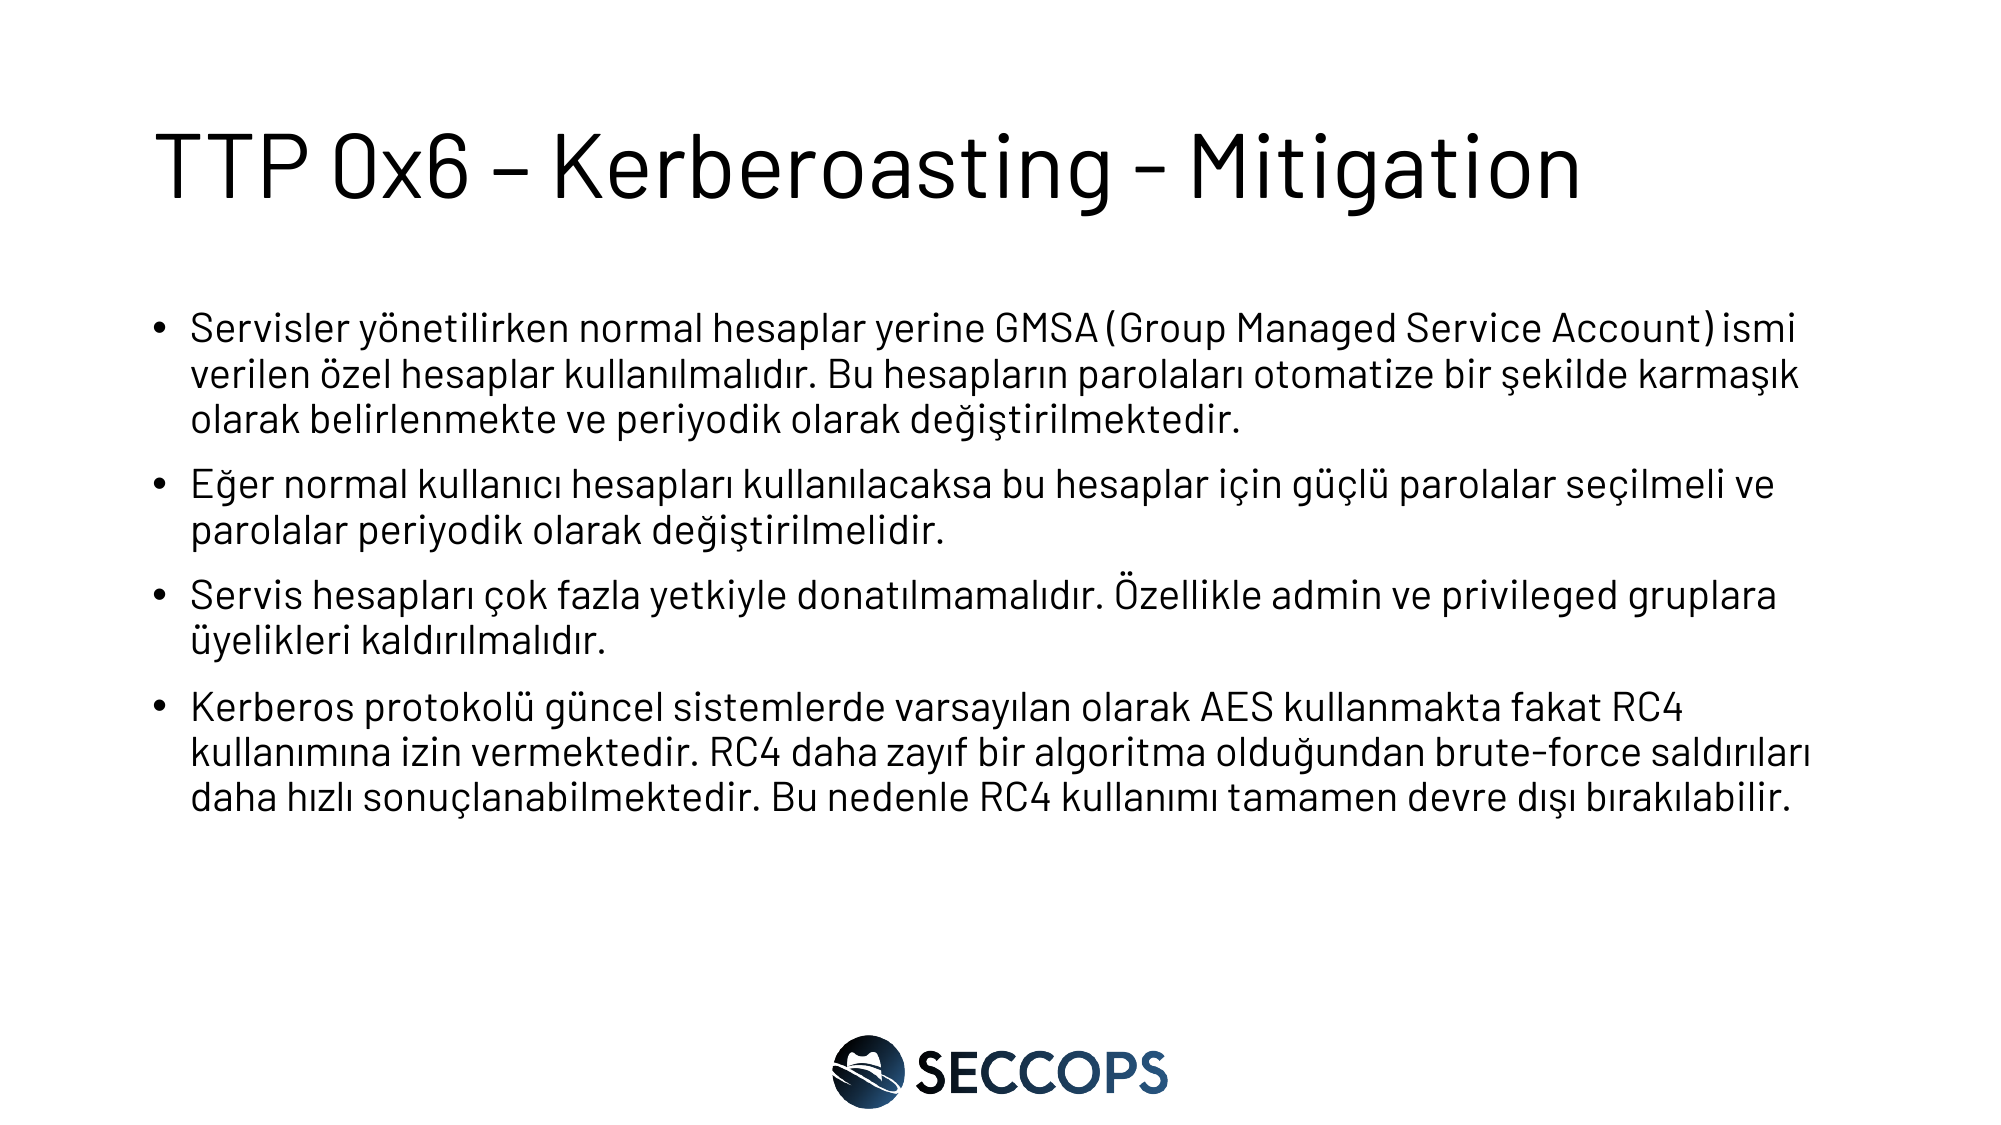

# TTP 0x6 – Kerberoasting - Mitigation
Servisler yönetilirken normal hesaplar yerine GMSA (Group Managed Service Account) ismi verilen özel hesaplar kullanılmalıdır. Bu hesapların parolaları otomatize bir şekilde karmaşık olarak belirlenmekte ve periyodik olarak değiştirilmektedir.
Eğer normal kullanıcı hesapları kullanılacaksa bu hesaplar için güçlü parolalar seçilmeli ve parolalar periyodik olarak değiştirilmelidir.
Servis hesapları çok fazla yetkiyle donatılmamalıdır. Özellikle admin ve privileged gruplara üyelikleri kaldırılmalıdır.
Kerberos protokolü güncel sistemlerde varsayılan olarak AES kullanmakta fakat RC4 kullanımına izin vermektedir. RC4 daha zayıf bir algoritma olduğundan brute-force saldırıları daha hızlı sonuçlanabilmektedir. Bu nedenle RC4 kullanımı tamamen devre dışı bırakılabilir.